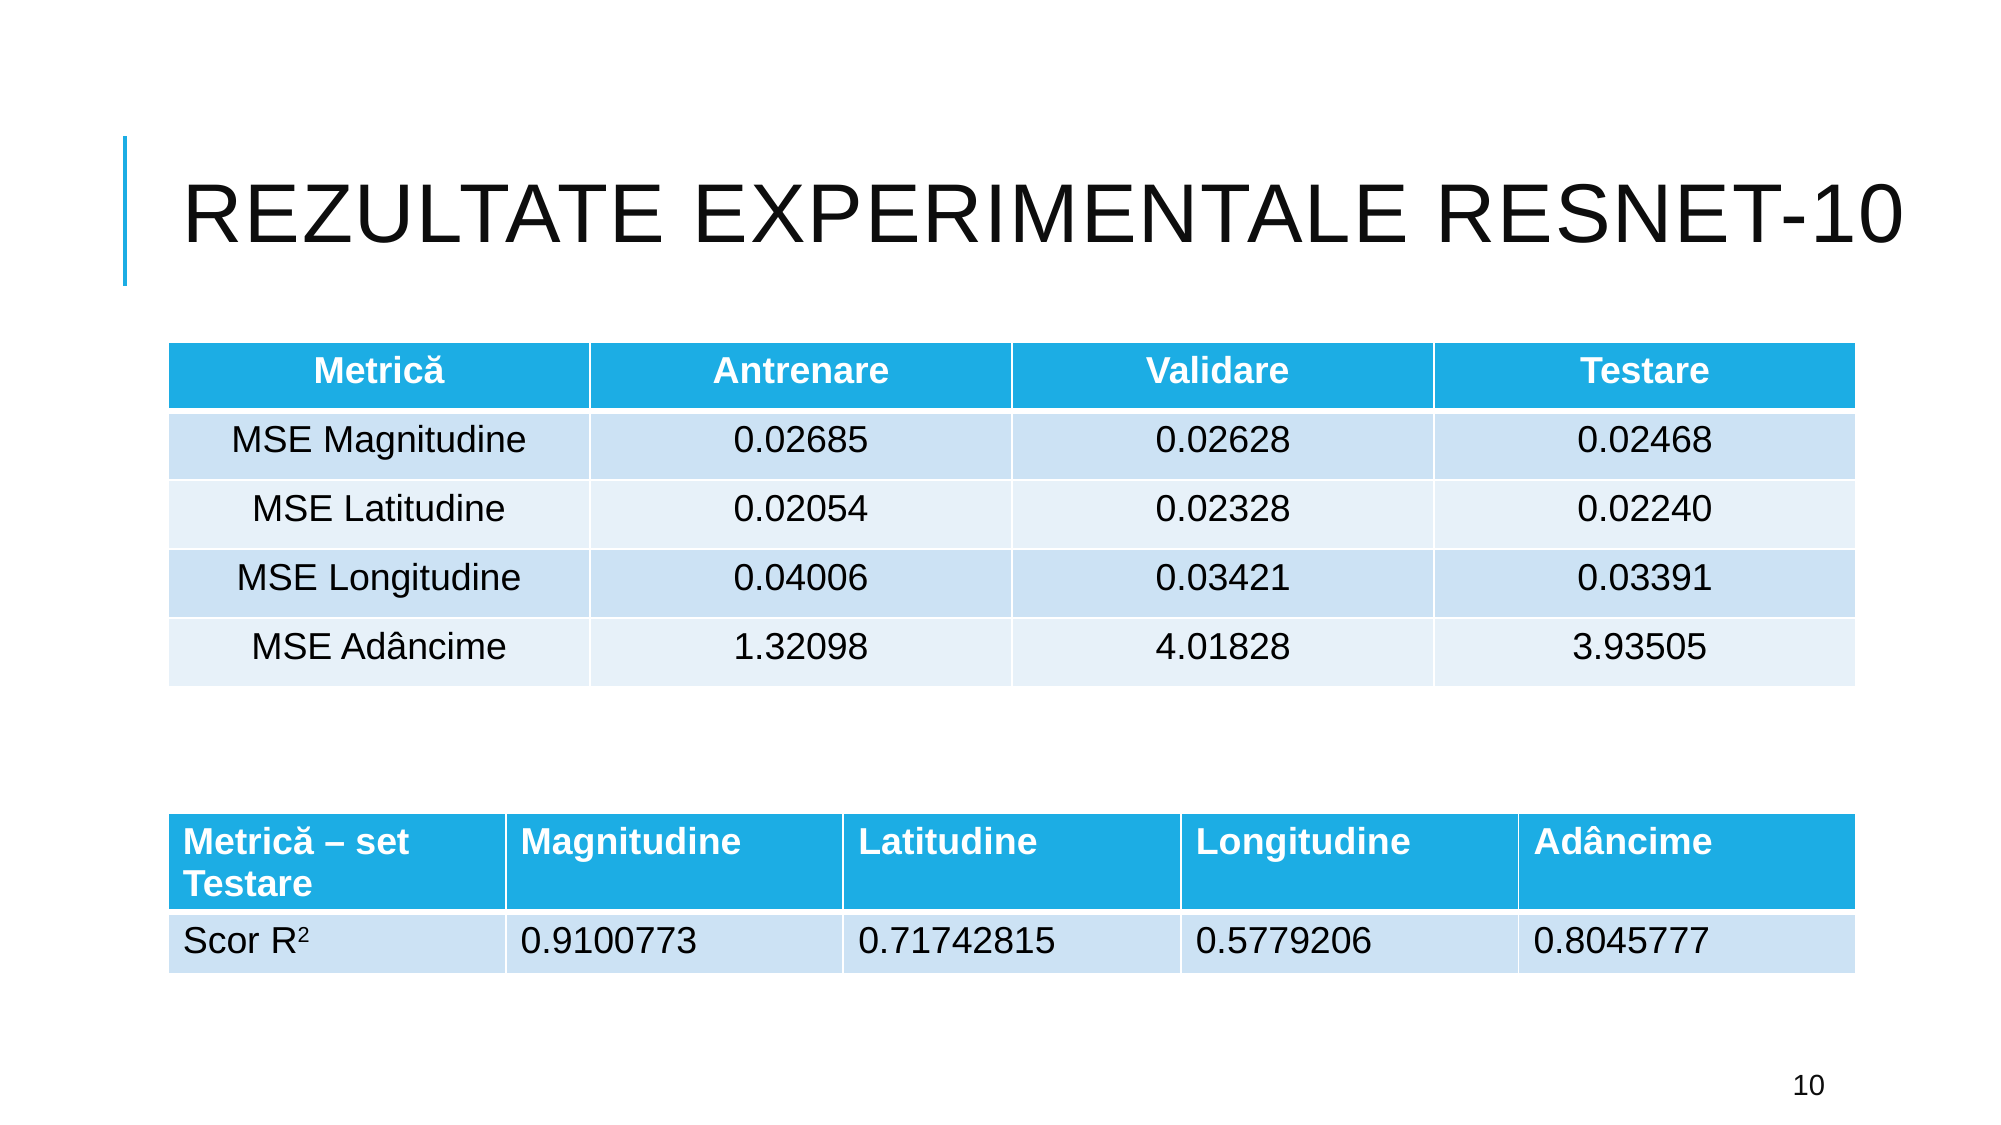

# Rezultate experimentale Resnet-10
| Metrică | Antrenare | Validare | Testare |
| --- | --- | --- | --- |
| MSE Magnitudine | 0.02685 | 0.02628 | 0.02468 |
| MSE Latitudine | 0.02054 | 0.02328 | 0.02240 |
| MSE Longitudine | 0.04006 | 0.03421 | 0.03391 |
| MSE Adâncime | 1.32098 | 4.01828 | 3.93505 |
| Metrică – set Testare | Magnitudine | Latitudine | Longitudine | Adâncime |
| --- | --- | --- | --- | --- |
| Scor R2 | 0.9100773 | 0.71742815 | 0.5779206 | 0.8045777 |
10